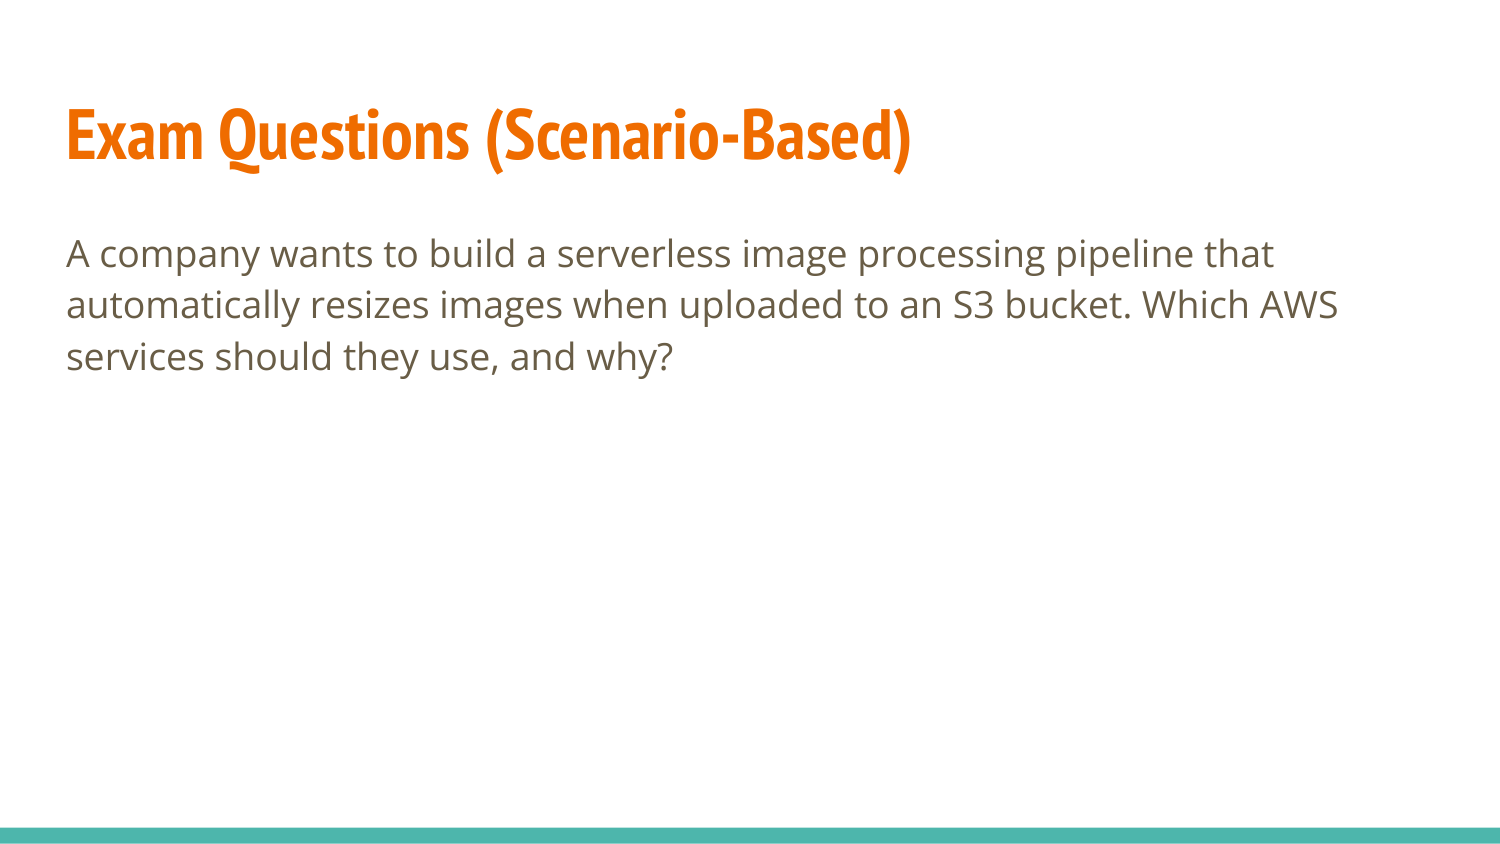

# Exam Questions (Scenario-Based)
A company wants to build a serverless image processing pipeline that automatically resizes images when uploaded to an S3 bucket. Which AWS services should they use, and why?